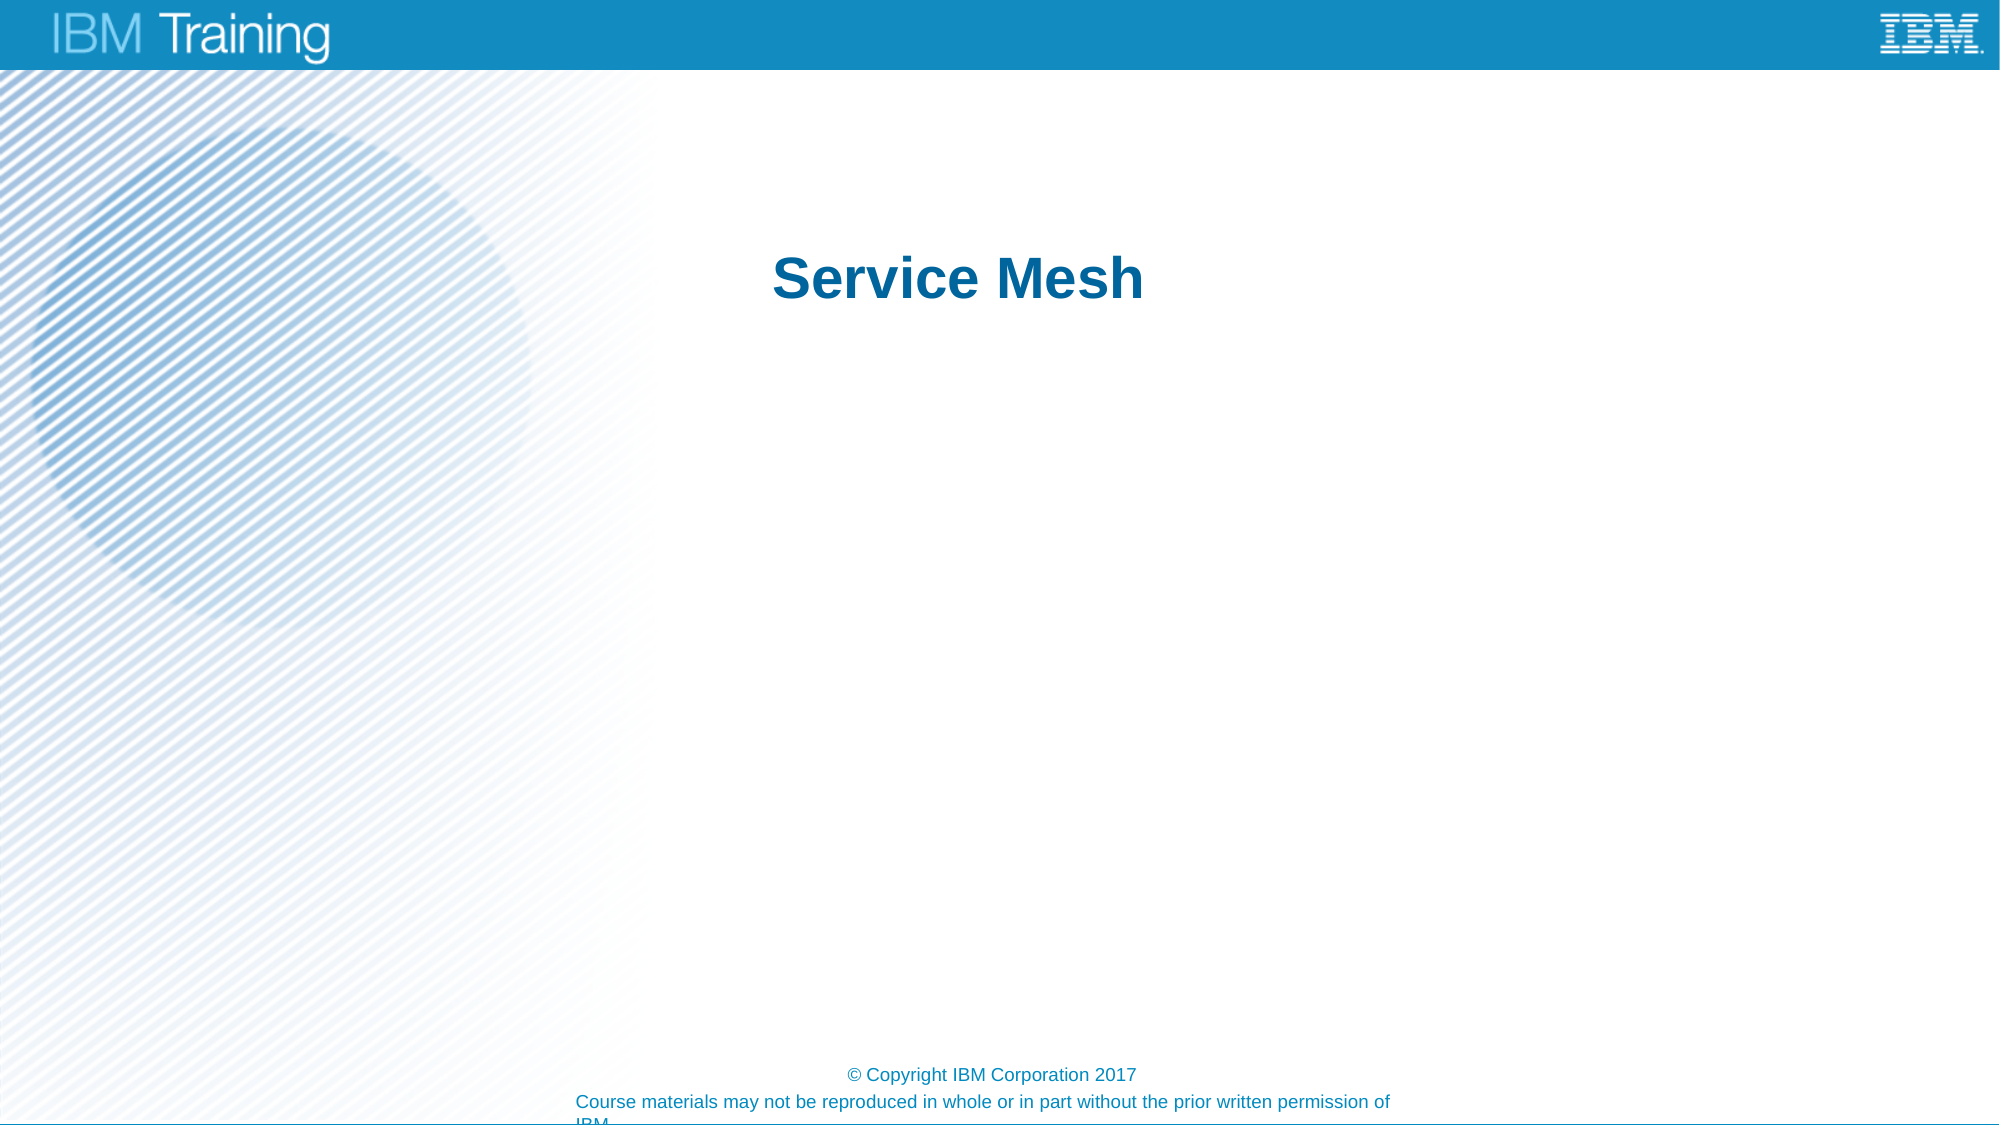

# Service Mesh
© Copyright IBM Corporation 2017